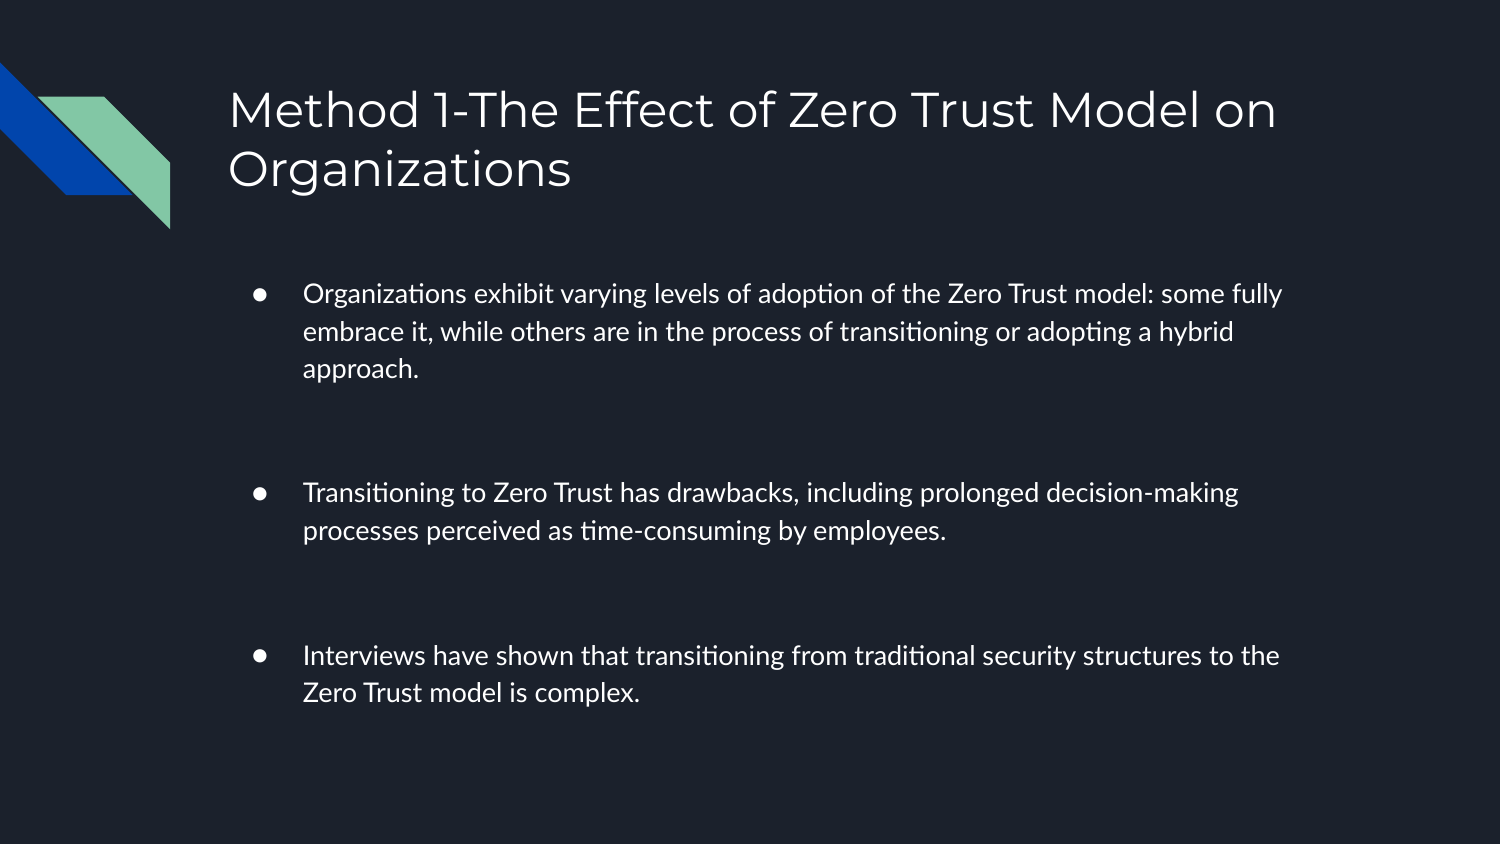

# Method 1-The Effect of Zero Trust Model on Organizations
Organizations exhibit varying levels of adoption of the Zero Trust model: some fully embrace it, while others are in the process of transitioning or adopting a hybrid approach.

Transitioning to Zero Trust has drawbacks, including prolonged decision-making processes perceived as time-consuming by employees.

Interviews have shown that transitioning from traditional security structures to the Zero Trust model is complex.